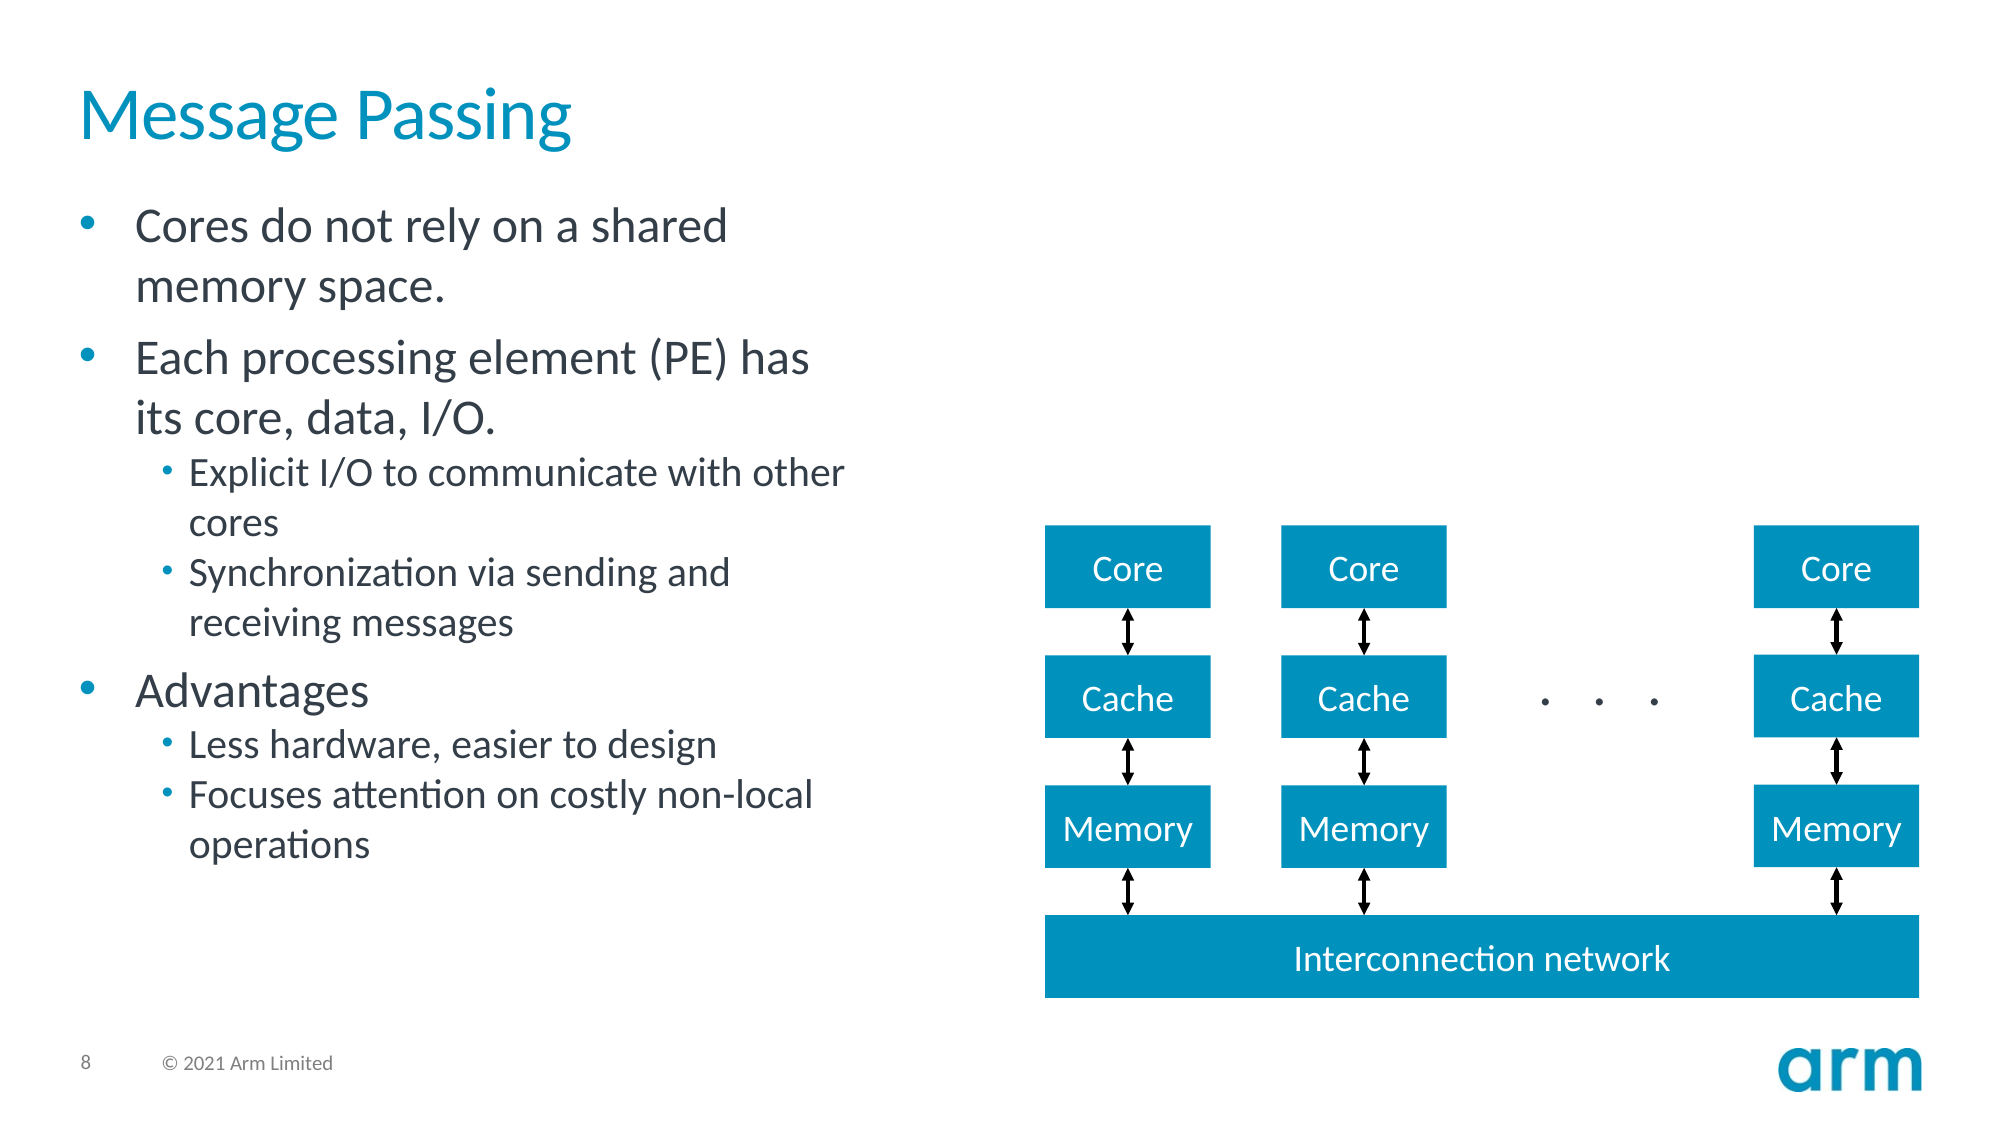

# Message Passing
Cores do not rely on a shared memory space.
Each processing element (PE) has its core, data, I/O.
Explicit I/O to communicate with other cores
Synchronization via sending and receiving messages
Advantages
Less hardware, easier to design
Focuses attention on costly non-local operations
Core
Core
Core
Cache
.   .   .
Cache
Cache
Memory
Memory
Memory
Interconnection network